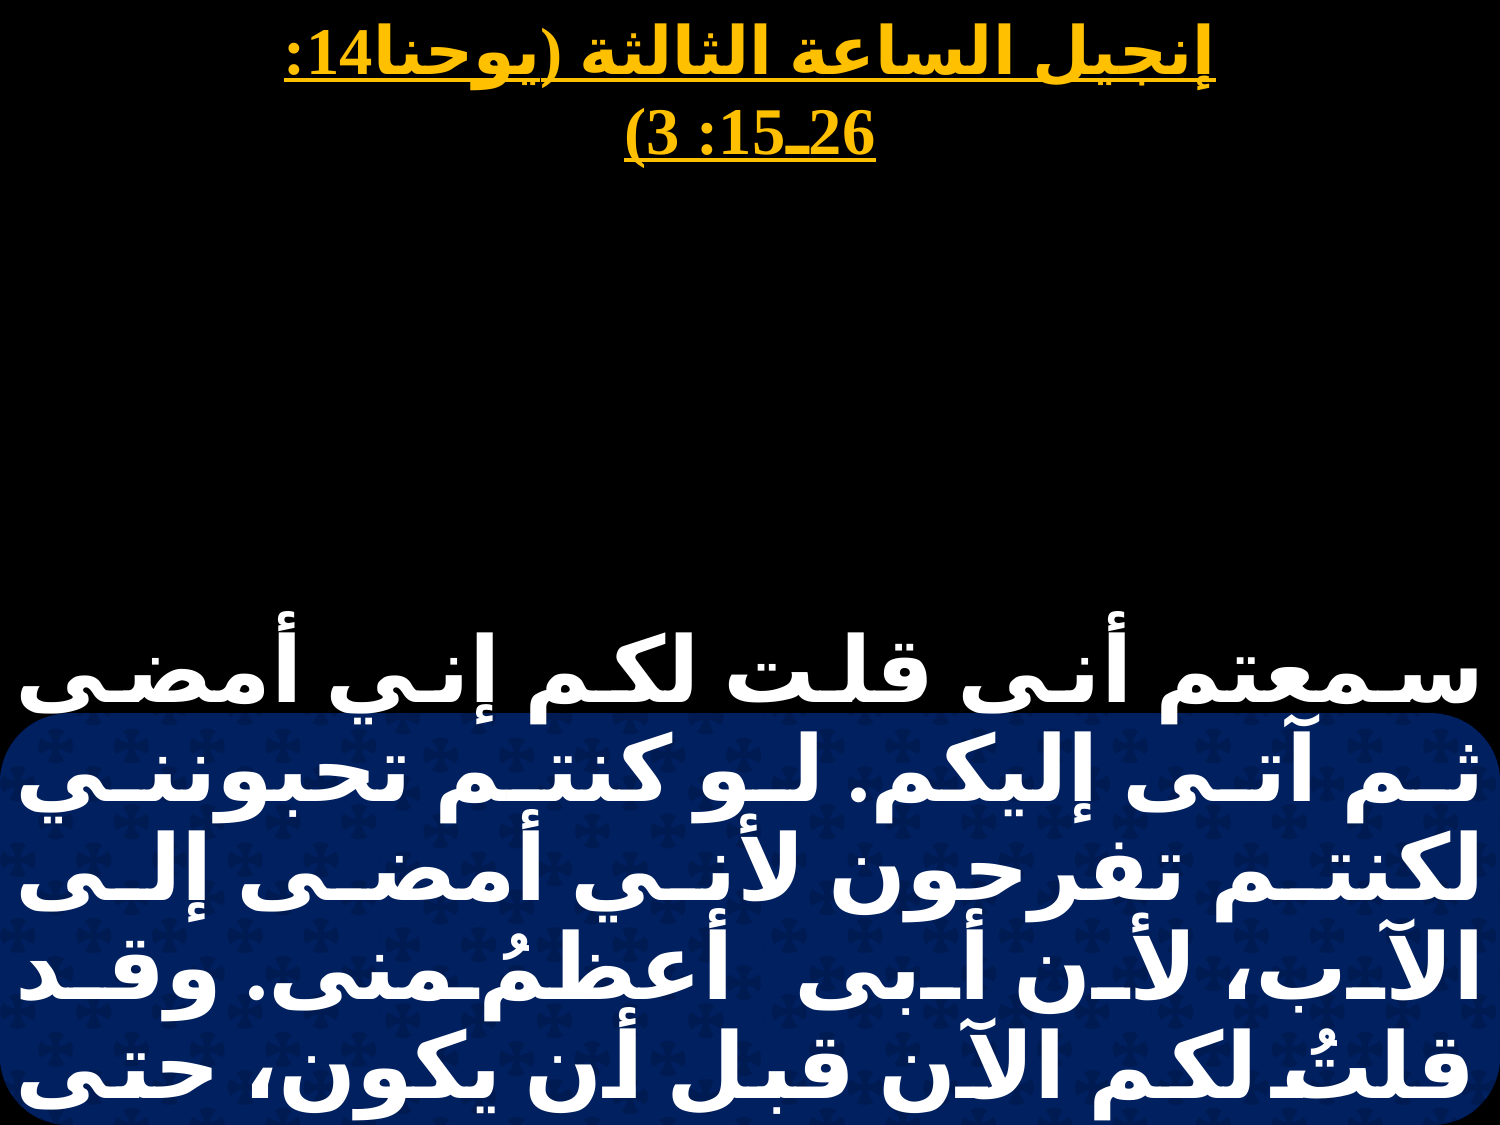

سمعتم أنى قلت لكم إني أمضى ثم آتى إليكم. لو كنتم تحبونني لكنتم تفرحون لأني أمضى إلى الآب، لأن أبى أعظمُ منى. وقد قلتُ لكم الآن قبل أن يكون، حتى متى كان تؤمنون.